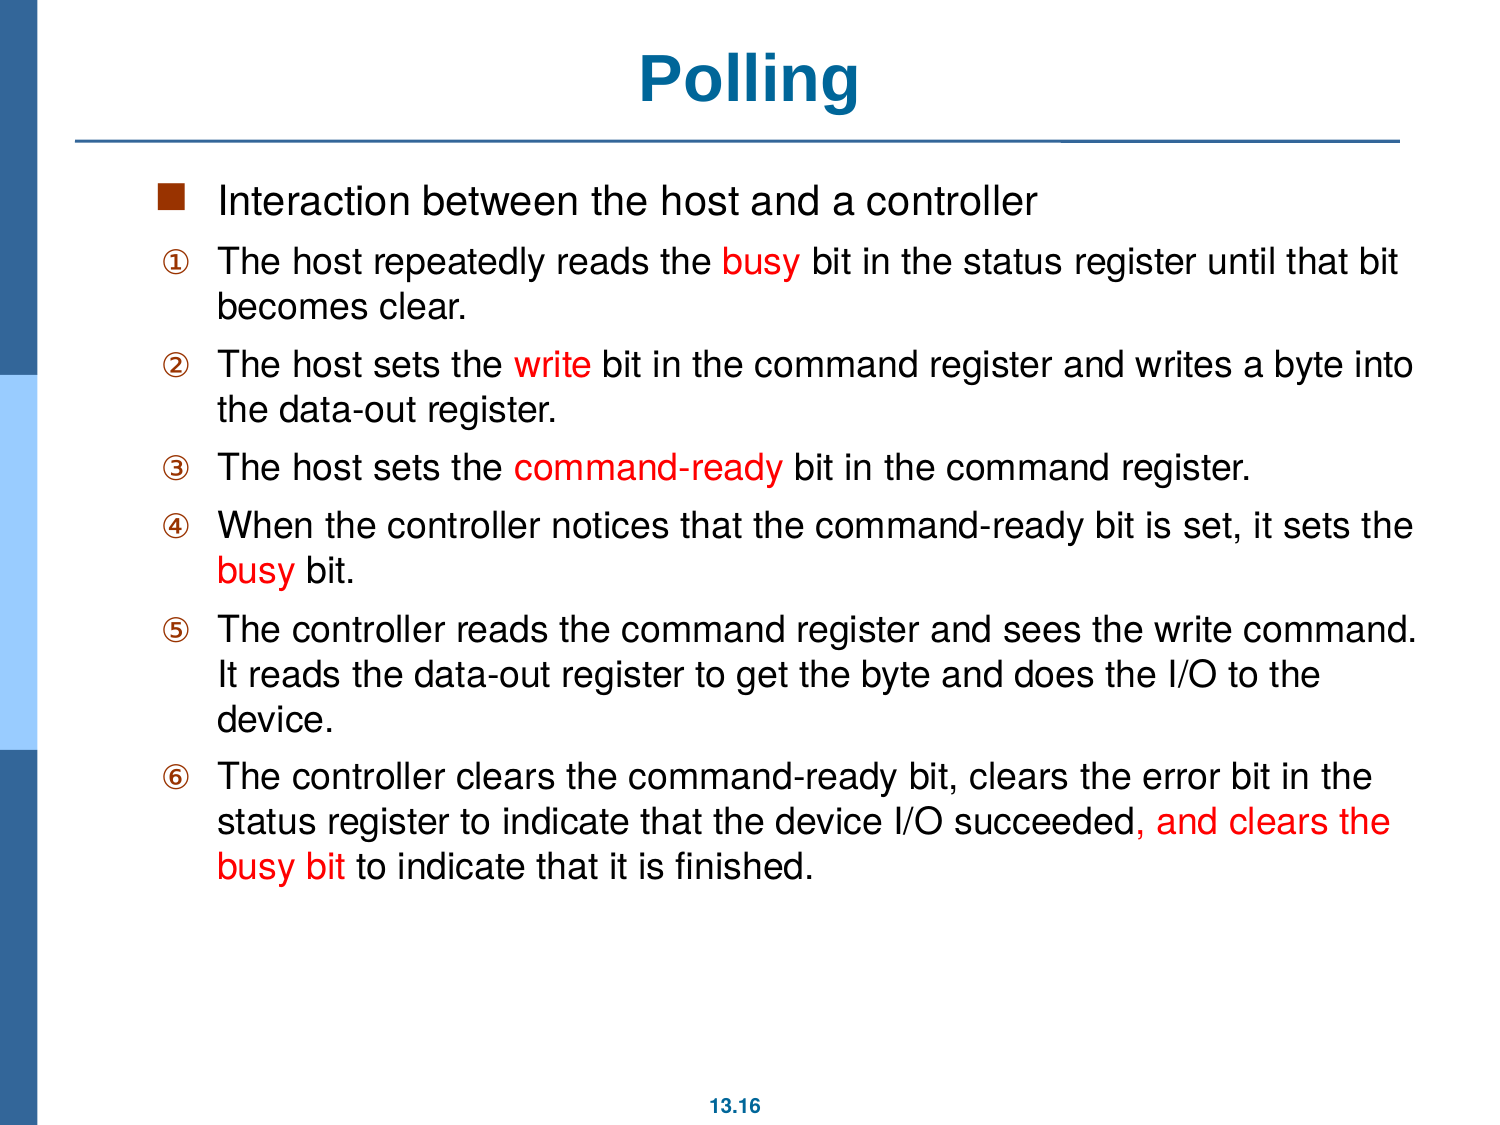

# Polling
Interaction between the host and a controller
The host repeatedly reads the busy bit in the status register until that bit becomes clear.
The host sets the write bit in the command register and writes a byte into the data-out register.
The host sets the command-ready bit in the command register.
When the controller notices that the command-ready bit is set, it sets the busy bit.
The controller reads the command register and sees the write command. It reads the data-out register to get the byte and does the I/O to the device.
The controller clears the command-ready bit, clears the error bit in the status register to indicate that the device I/O succeeded, and clears the busy bit to indicate that it is finished.